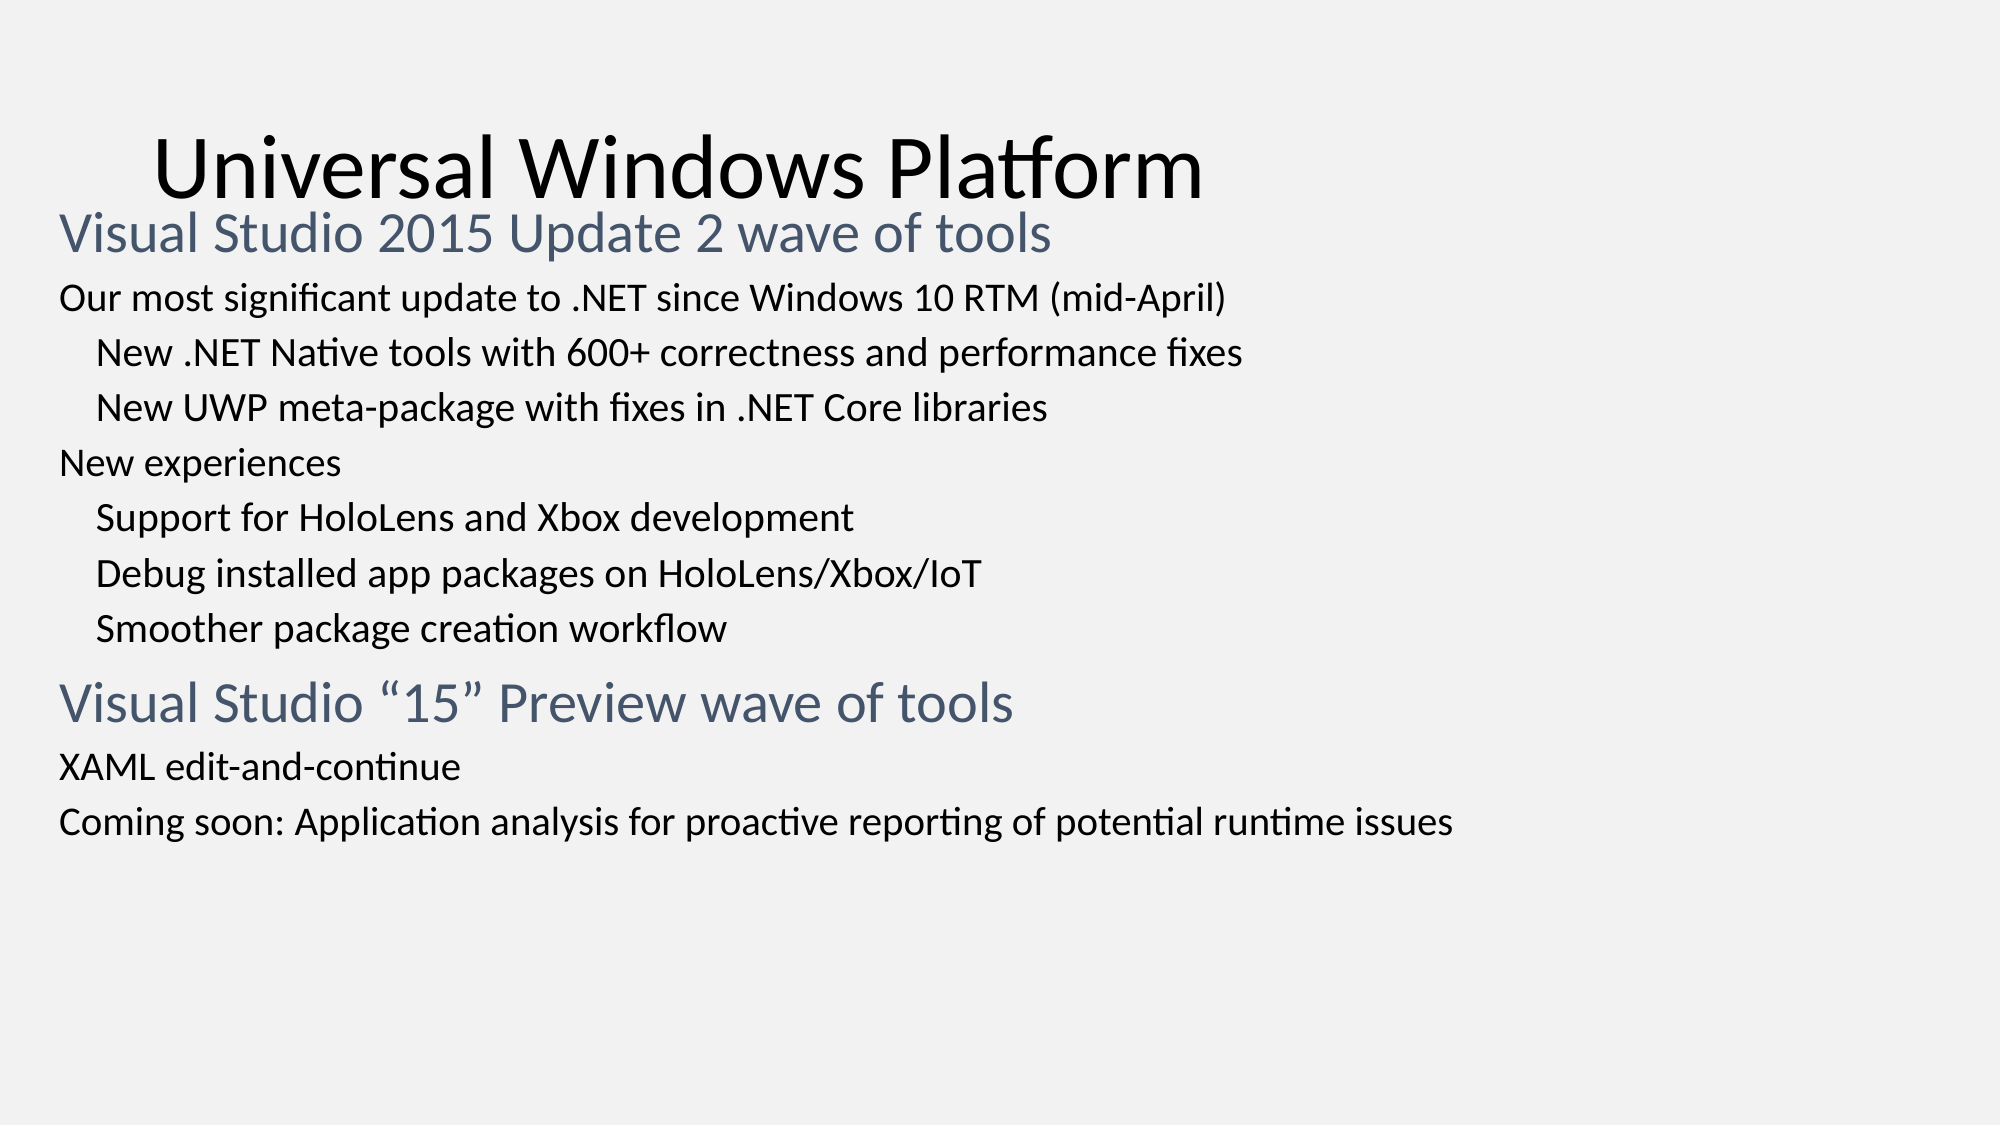

# Universal Windows Platform
Visual Studio 2015 Update 2 wave of tools
Our most significant update to .NET since Windows 10 RTM (mid-April)
New .NET Native tools with 600+ correctness and performance fixes
New UWP meta-package with fixes in .NET Core libraries
New experiences
Support for HoloLens and Xbox development
Debug installed app packages on HoloLens/Xbox/IoT
Smoother package creation workflow
Visual Studio “15” Preview wave of tools
XAML edit-and-continue
Coming soon: Application analysis for proactive reporting of potential runtime issues